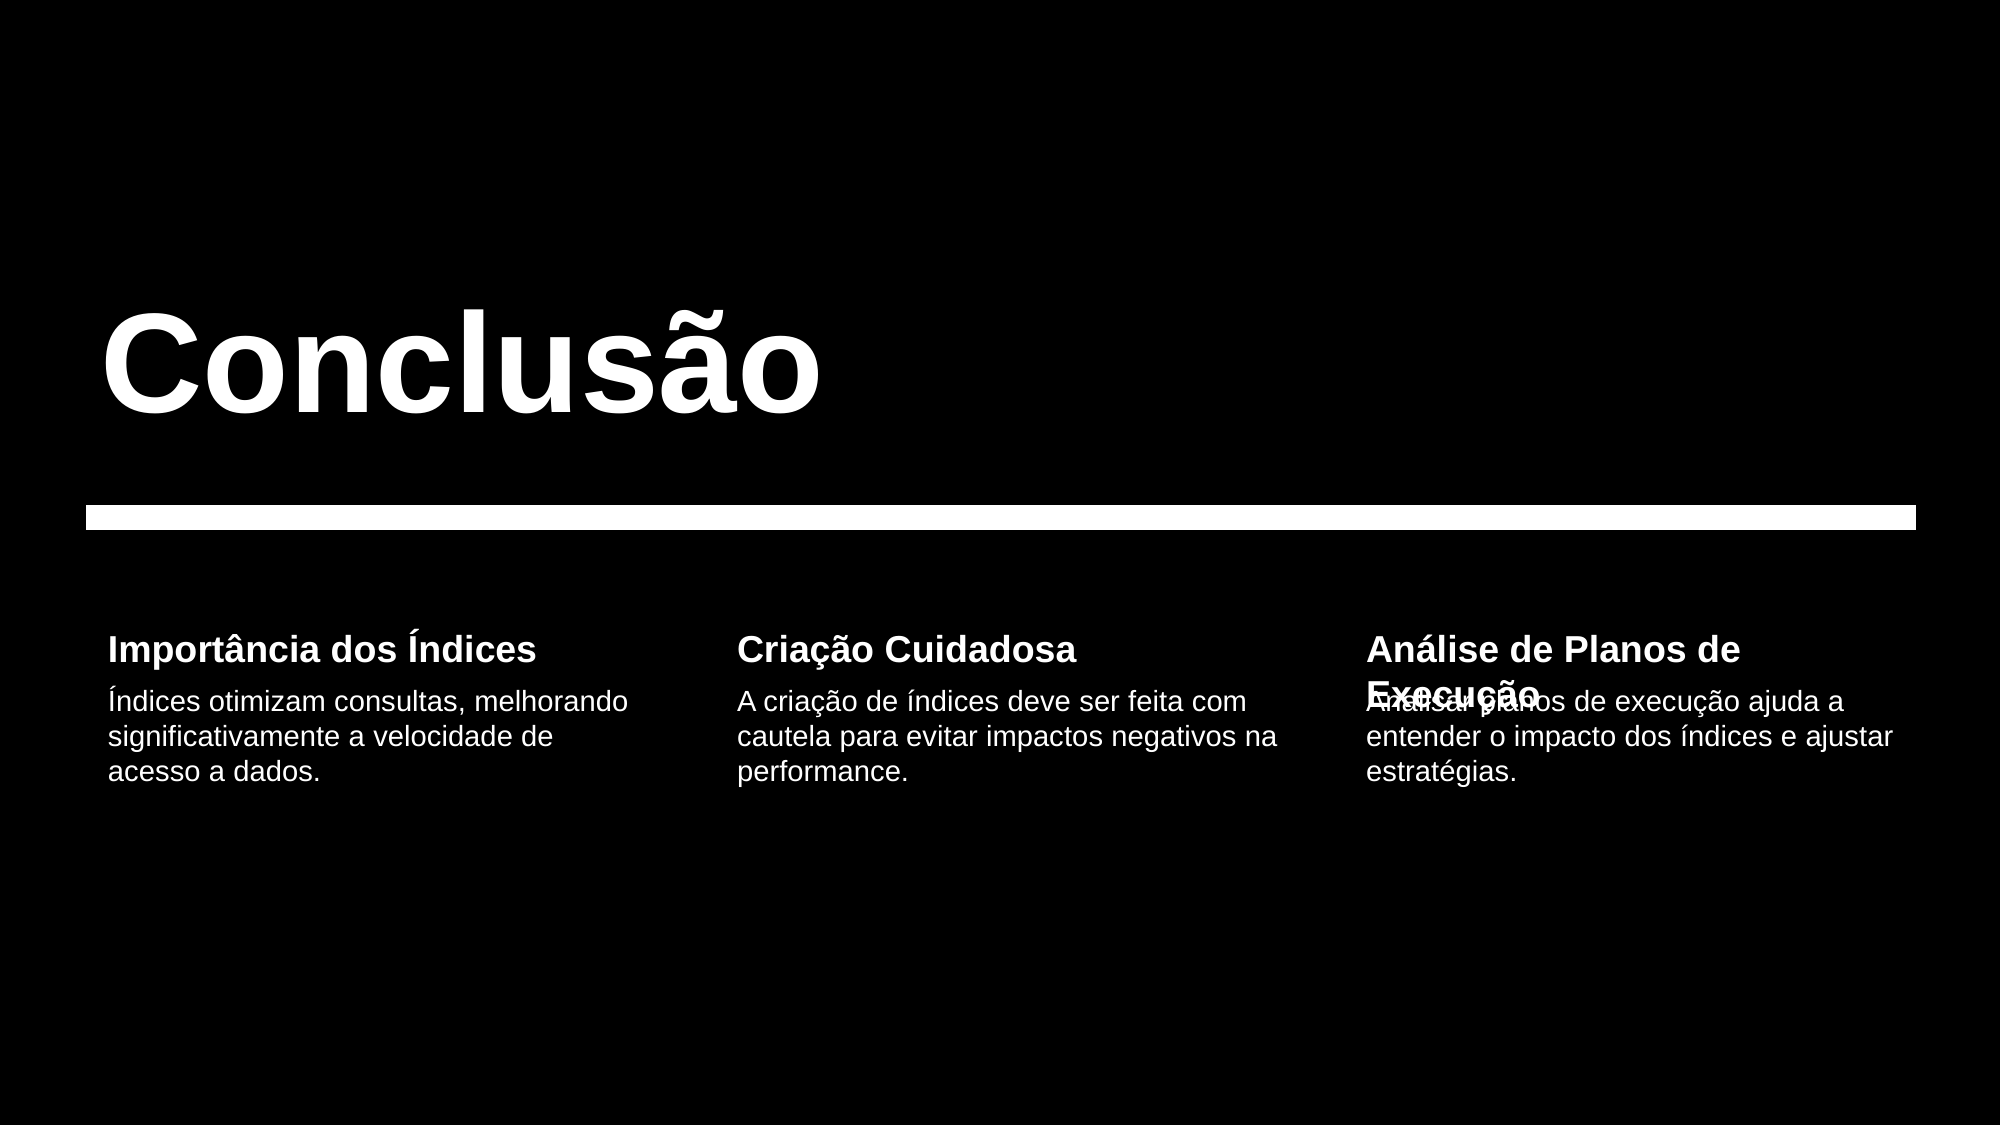

# Conclusão

Importância dos Índices
Índices otimizam consultas, melhorando significativamente a velocidade de acesso a dados.
Criação Cuidadosa
A criação de índices deve ser feita com cautela para evitar impactos negativos na performance.
Análise de Planos de Execução
Analisar planos de execução ajuda a entender o impacto dos índices e ajustar estratégias.